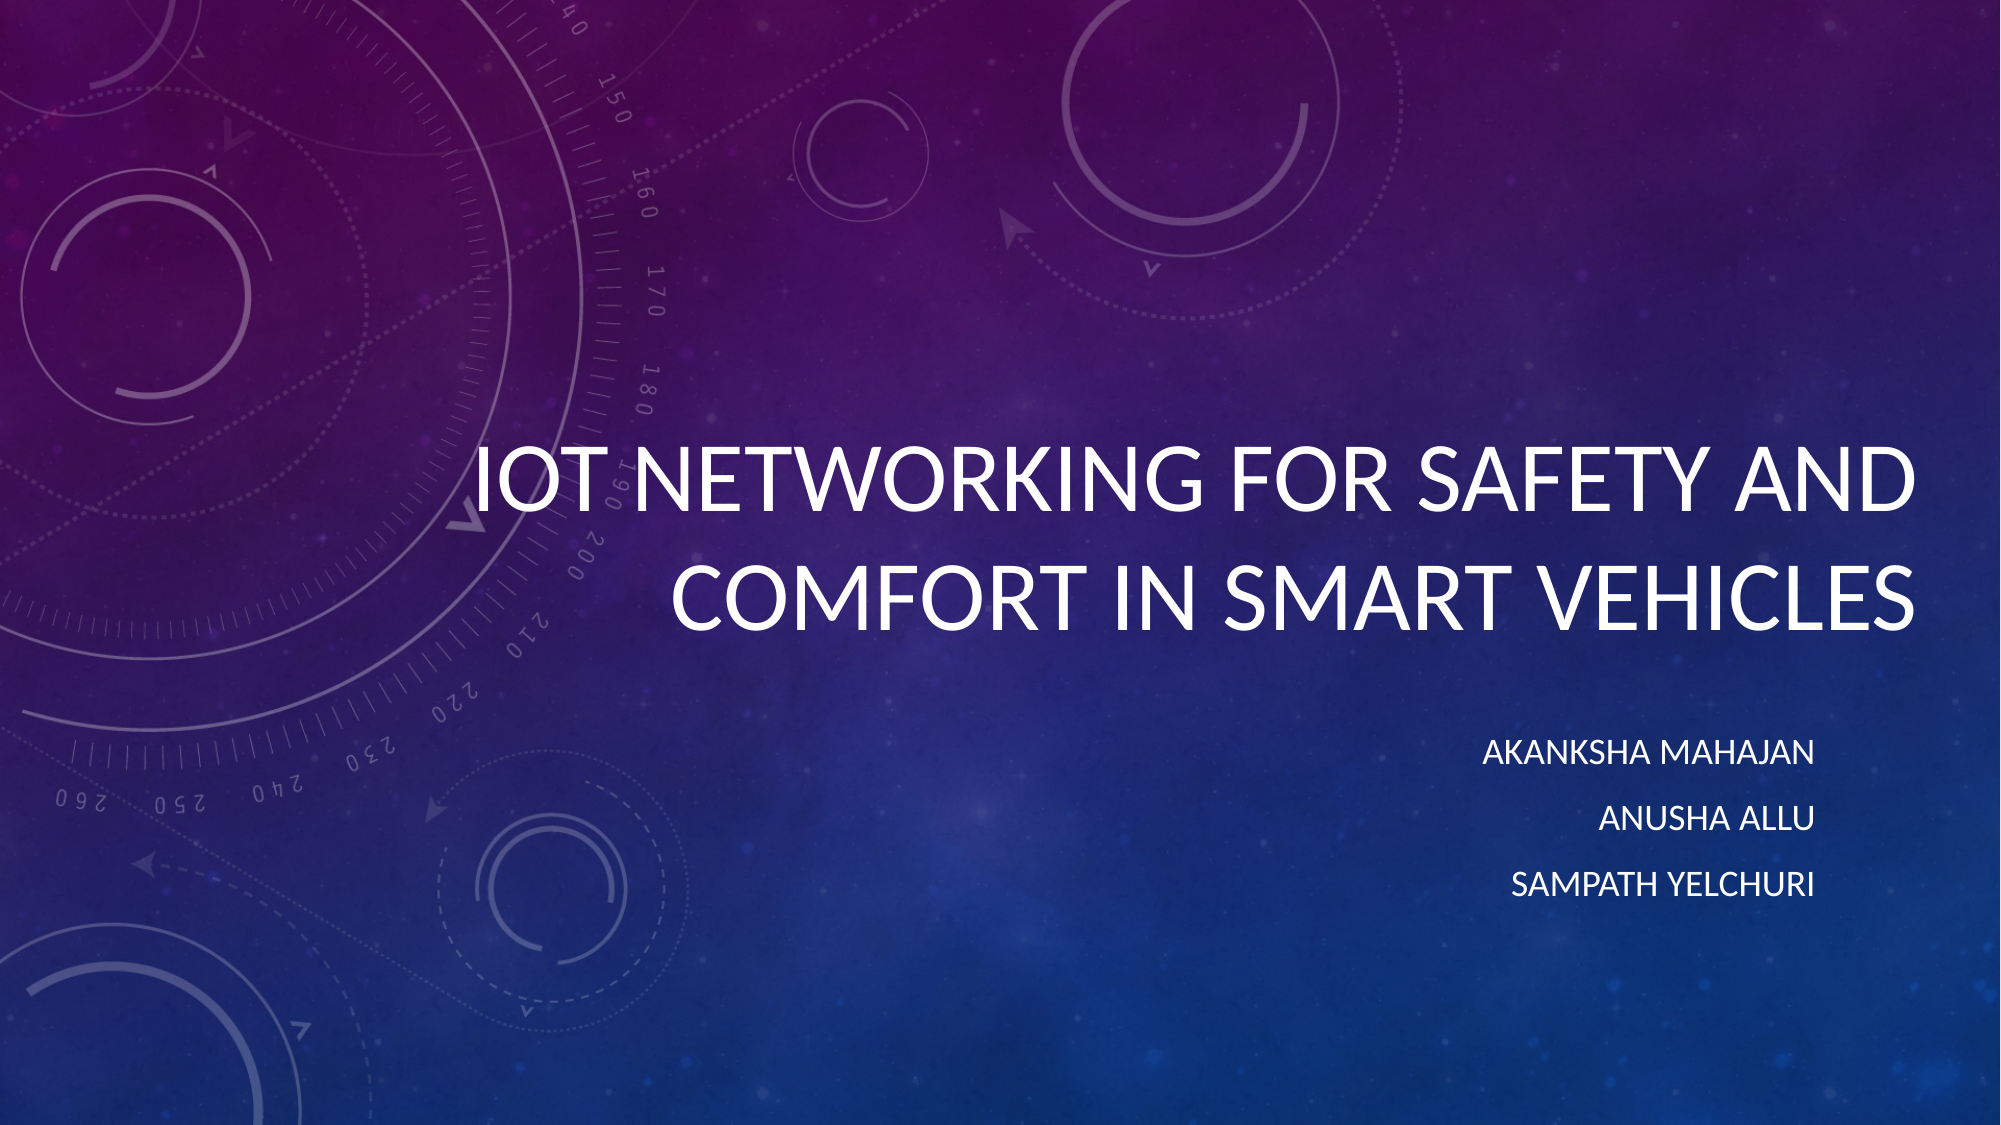

# IOT NETWORKING FOR SAFETY AND COMFORT IN SMART VEHICLES
AKANKSHA MAHAJAN
ANUSHA ALLU
SAMPATH YELCHURI